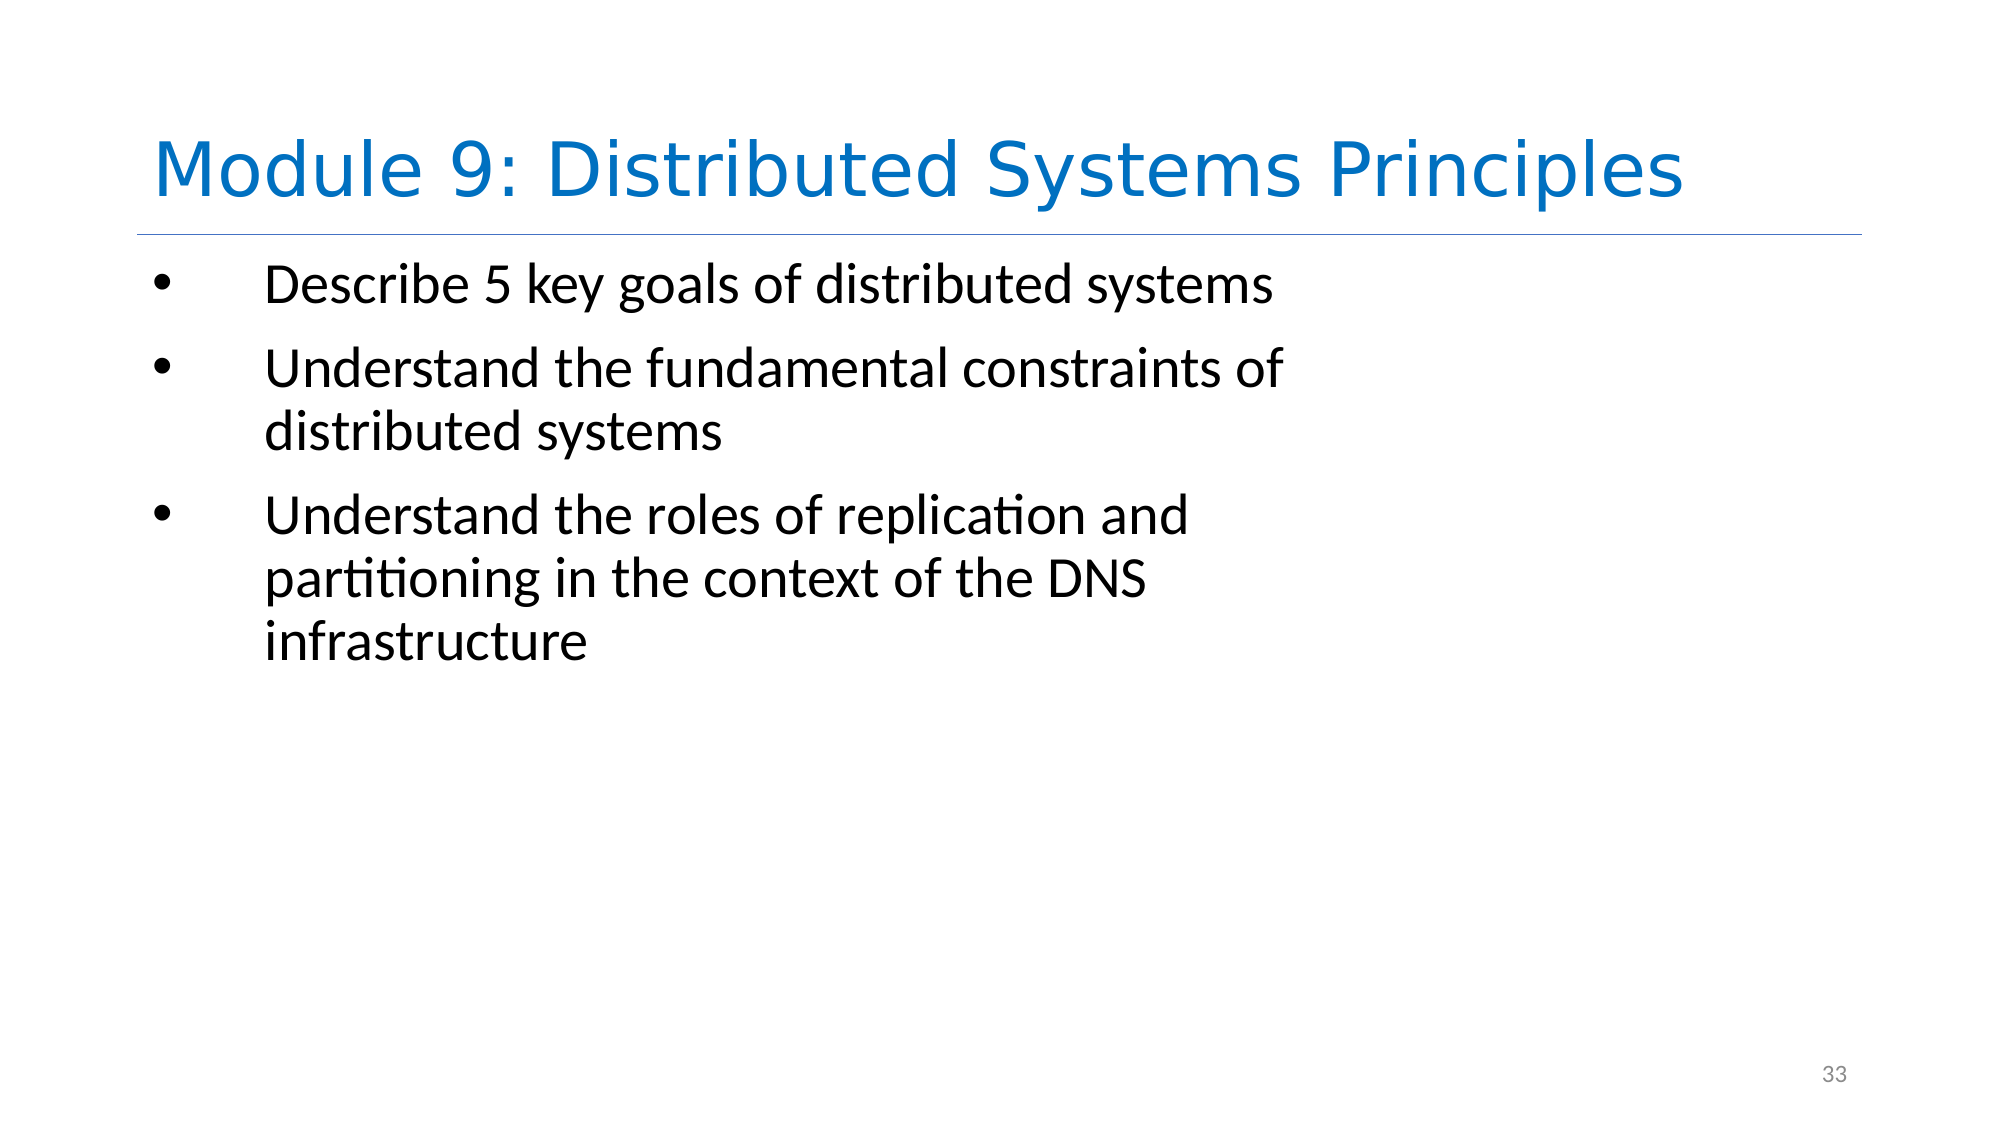

# Module 9: Distributed Systems Principles
Describe 5 key goals of distributed systems
Understand the fundamental constraints of distributed systems
Understand the roles of replication and partitioning in the context of the DNS infrastructure

33